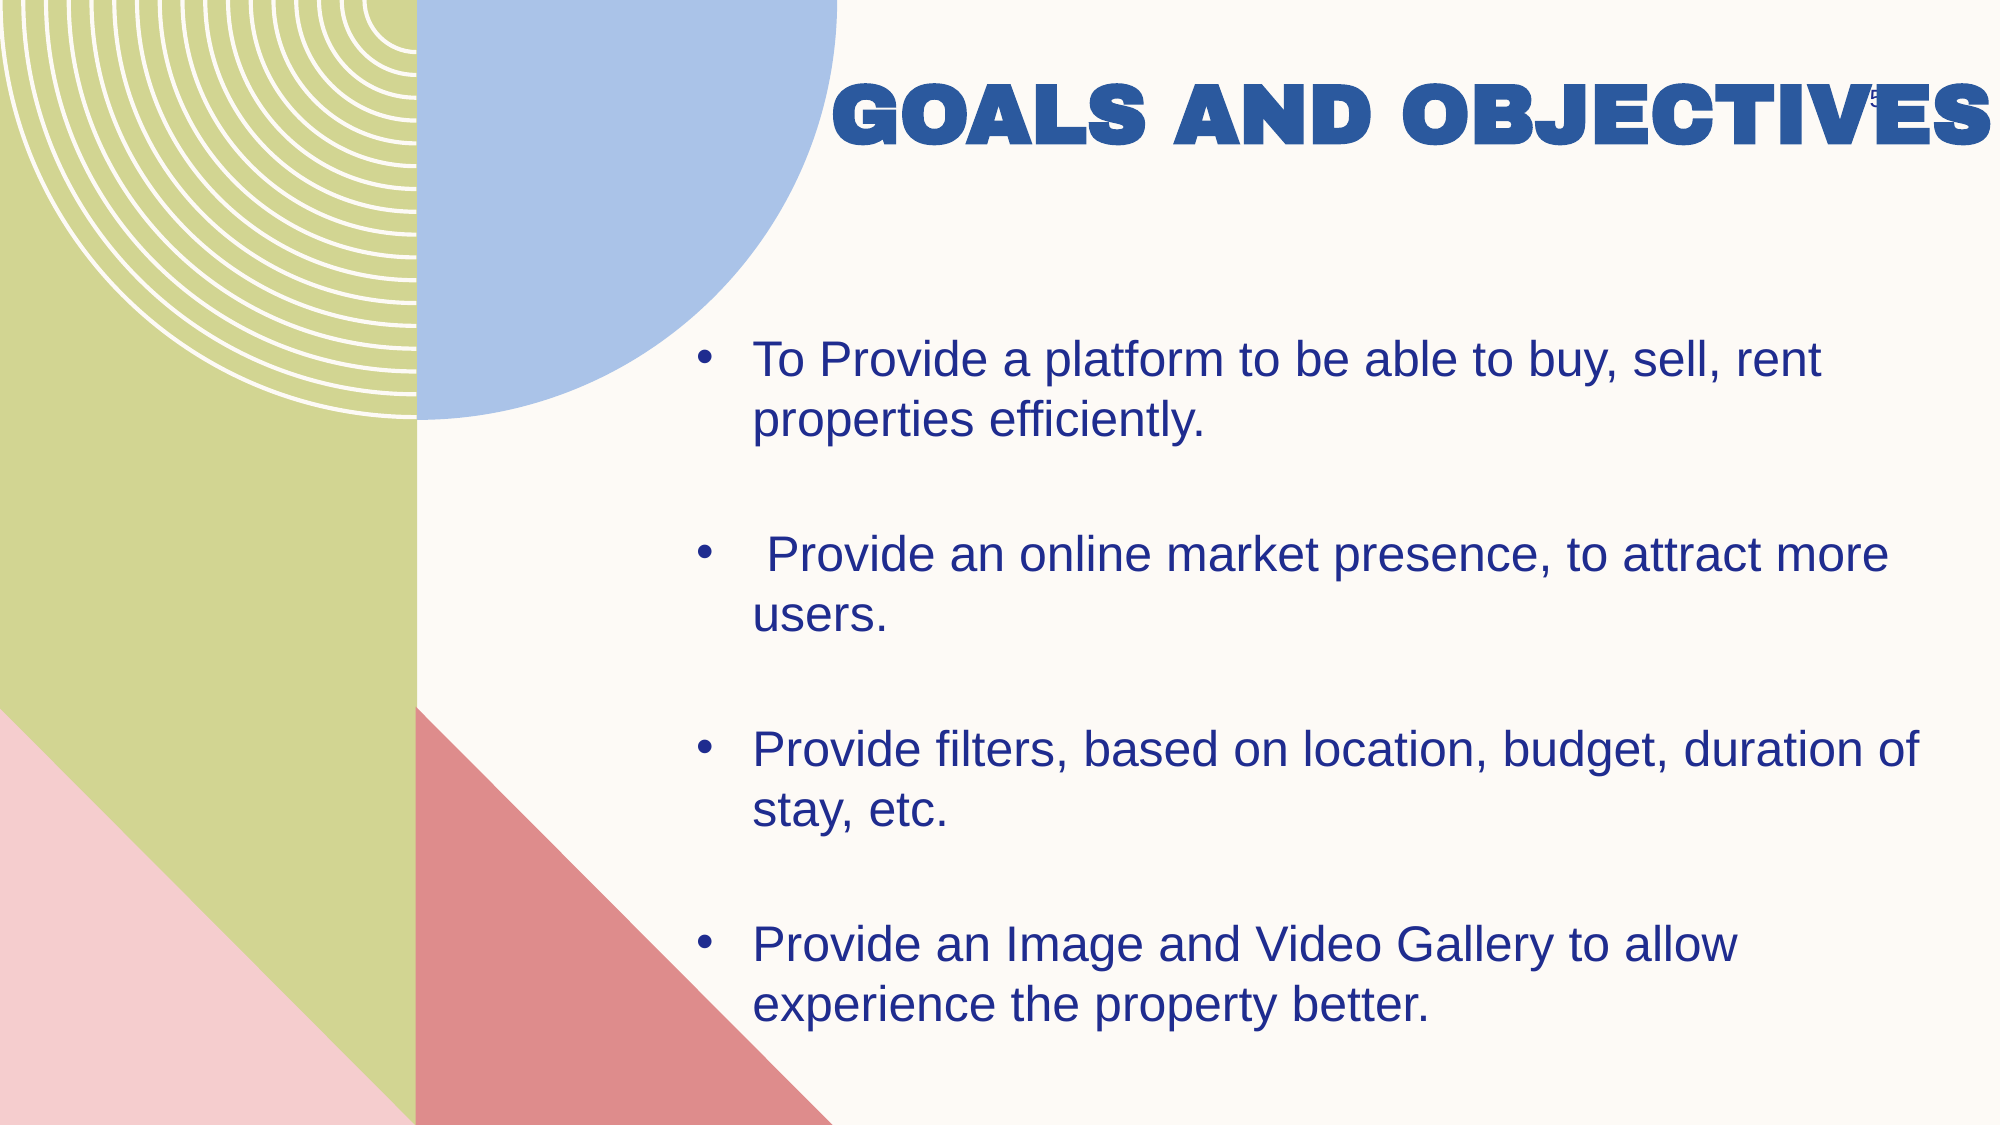

# Goals and objectives
5
To Provide a platform to be able to buy, sell, rent properties efficiently.

 Provide an online market presence, to attract more users.

Provide filters, based on location, budget, duration of stay, etc.

Provide an Image and Video Gallery to allow experience the property better.